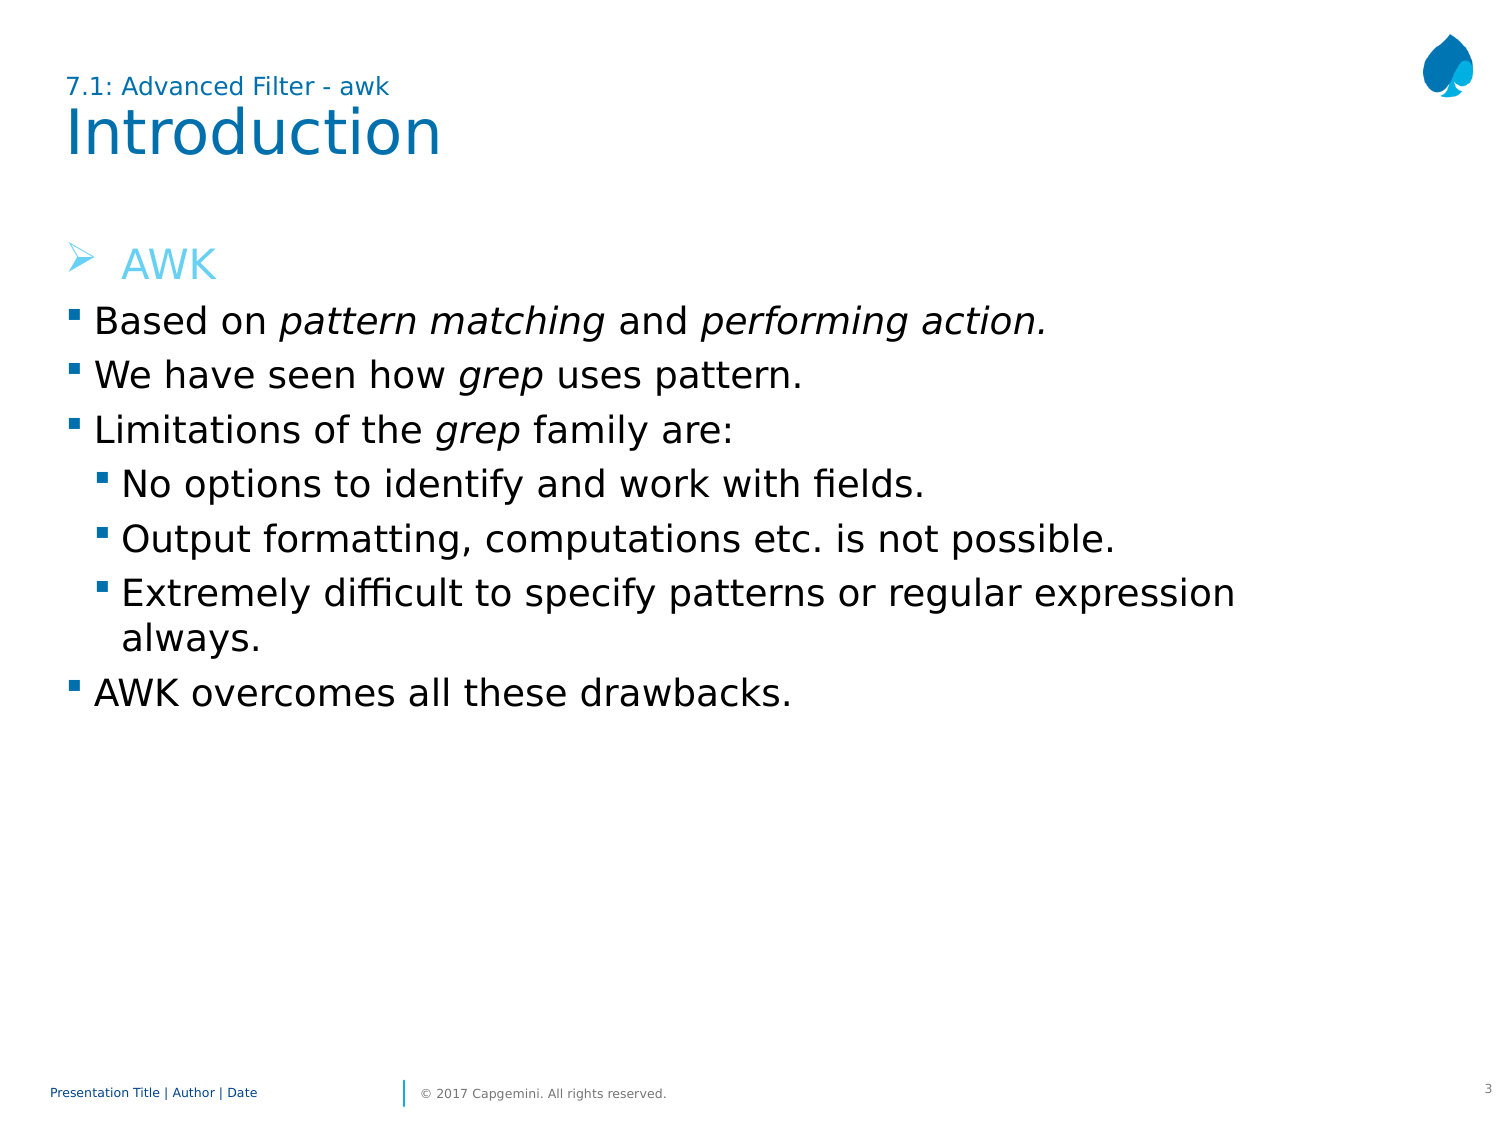

# 7.1: Advanced Filter - awk Introduction
AWK
Based on pattern matching and performing action.
We have seen how grep uses pattern.
Limitations of the grep family are:
No options to identify and work with fields.
Output formatting, computations etc. is not possible.
Extremely difficult to specify patterns or regular expression always.
AWK overcomes all these drawbacks.